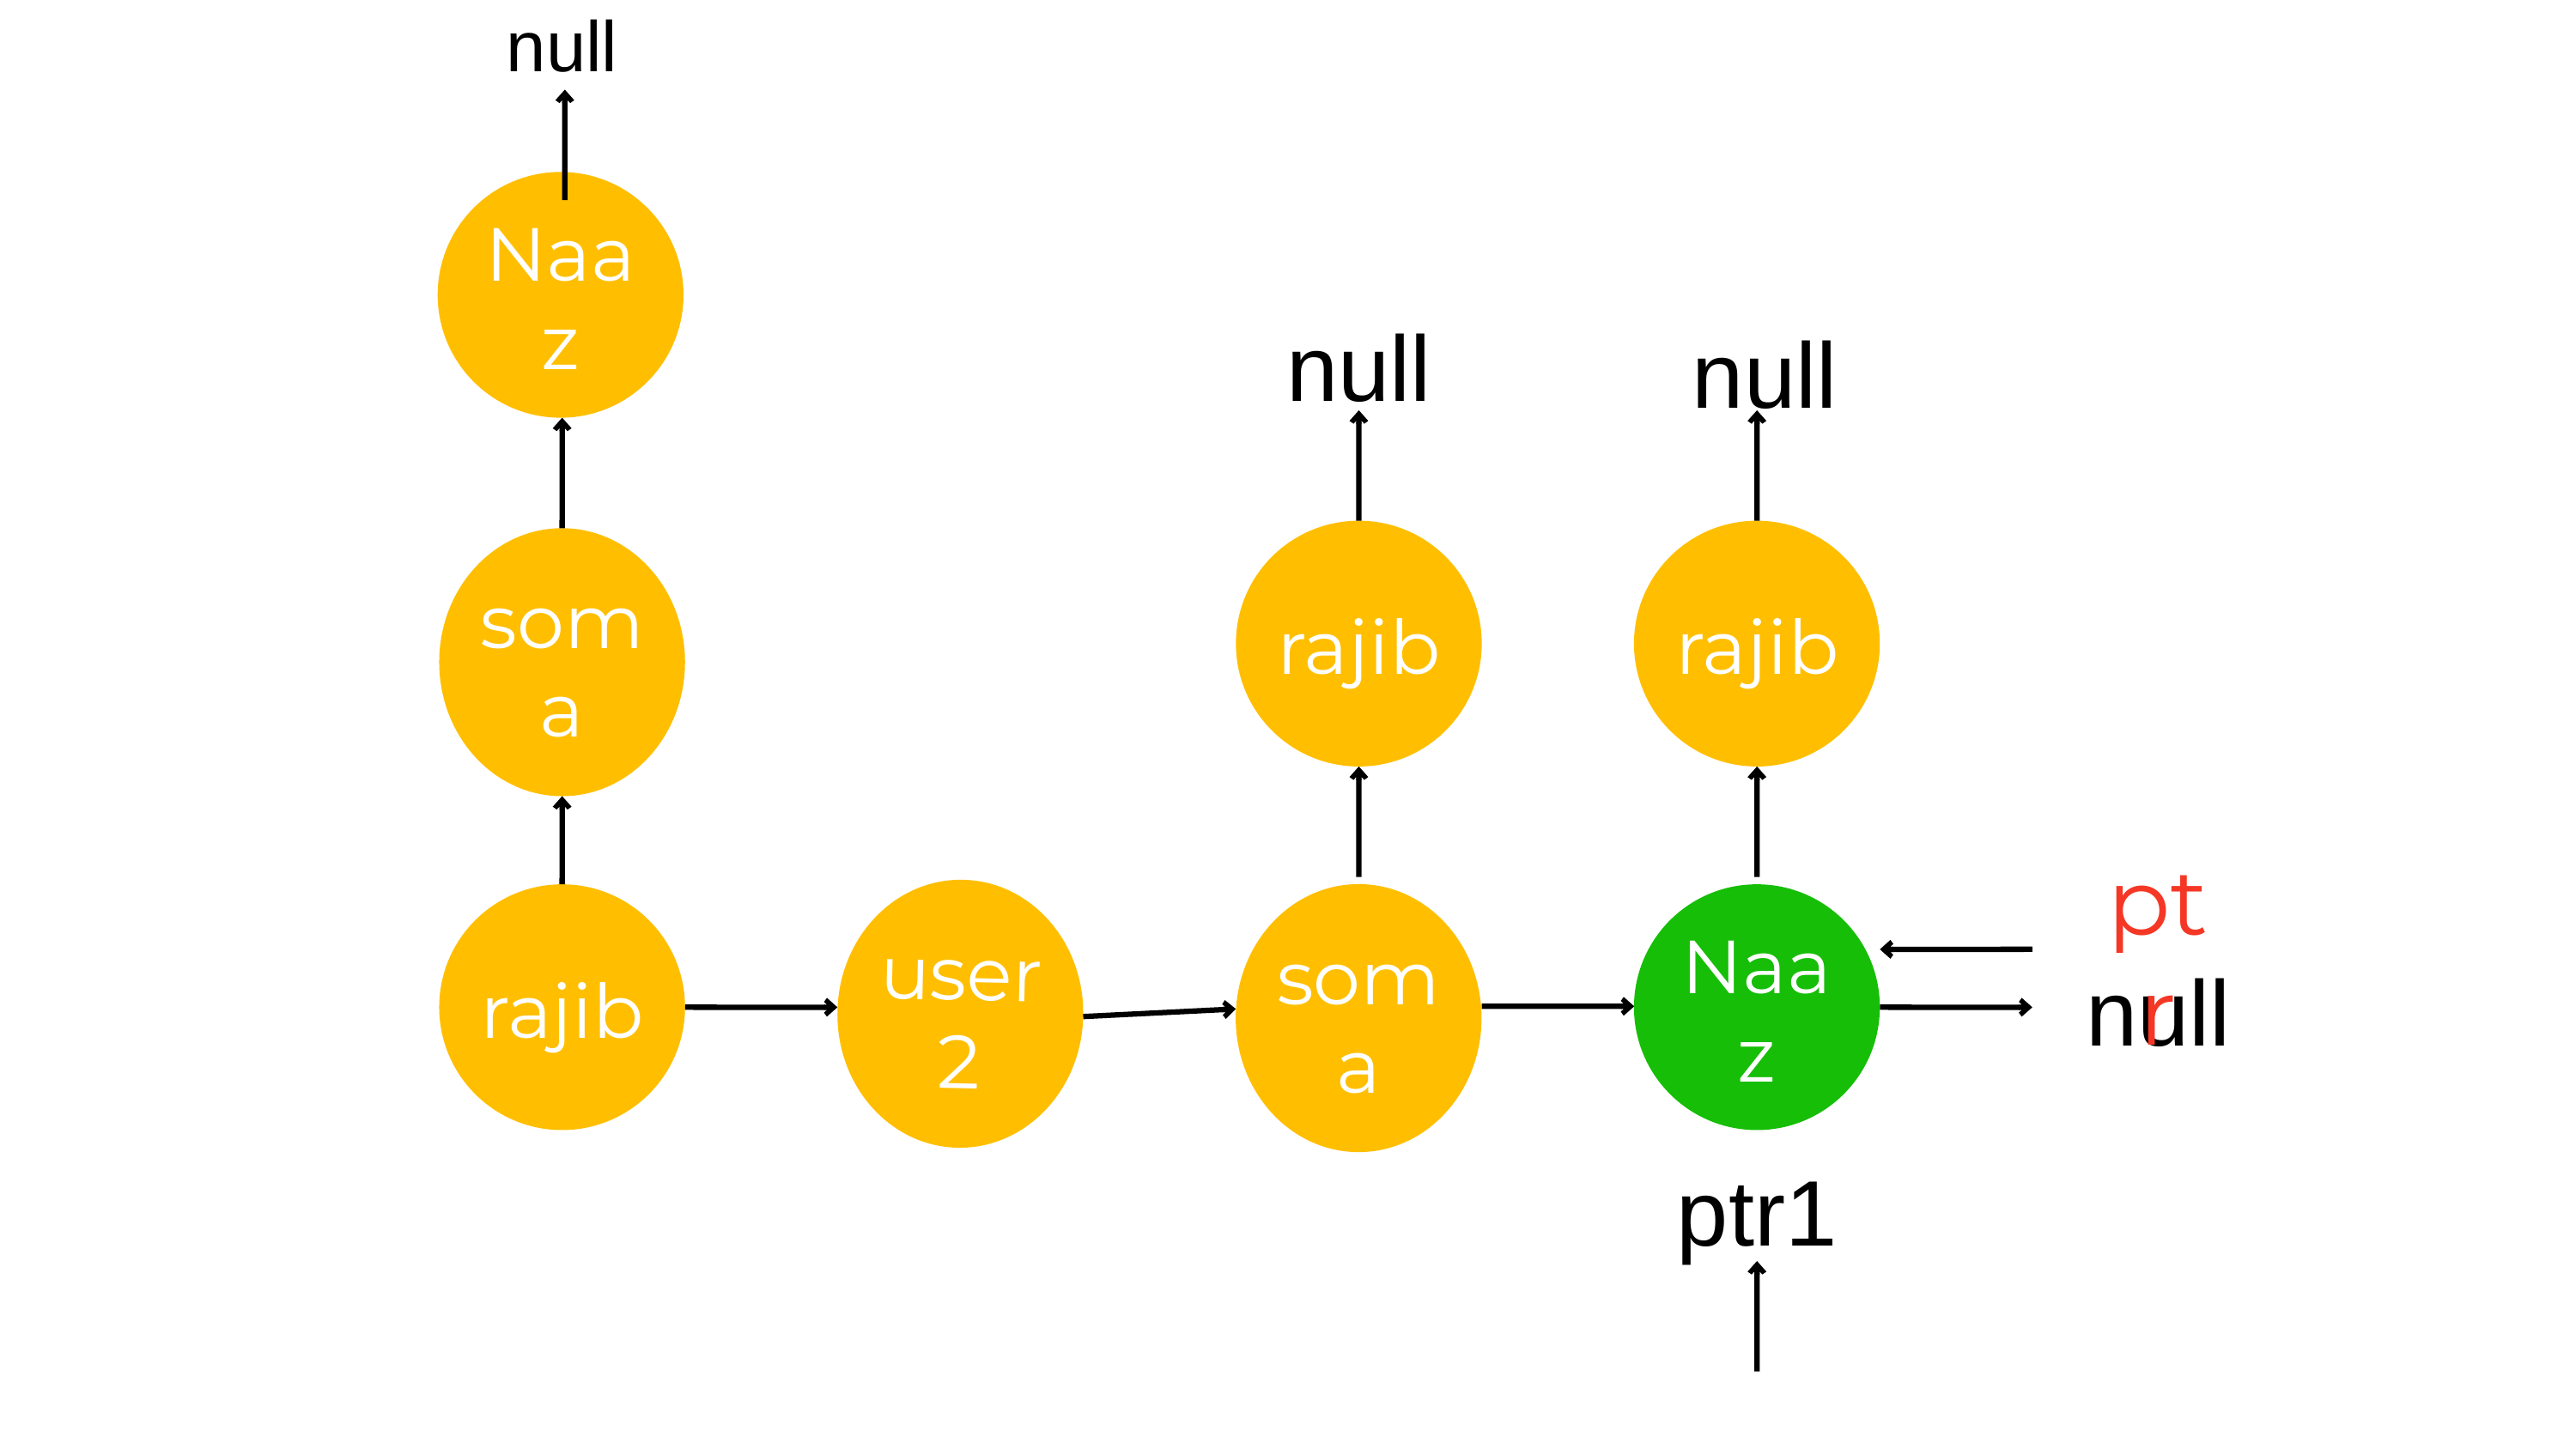

null

Naaz
null
null

rajib

rajib

soma

ptr

user2

soma

rajib

Naaz

null

ptr1